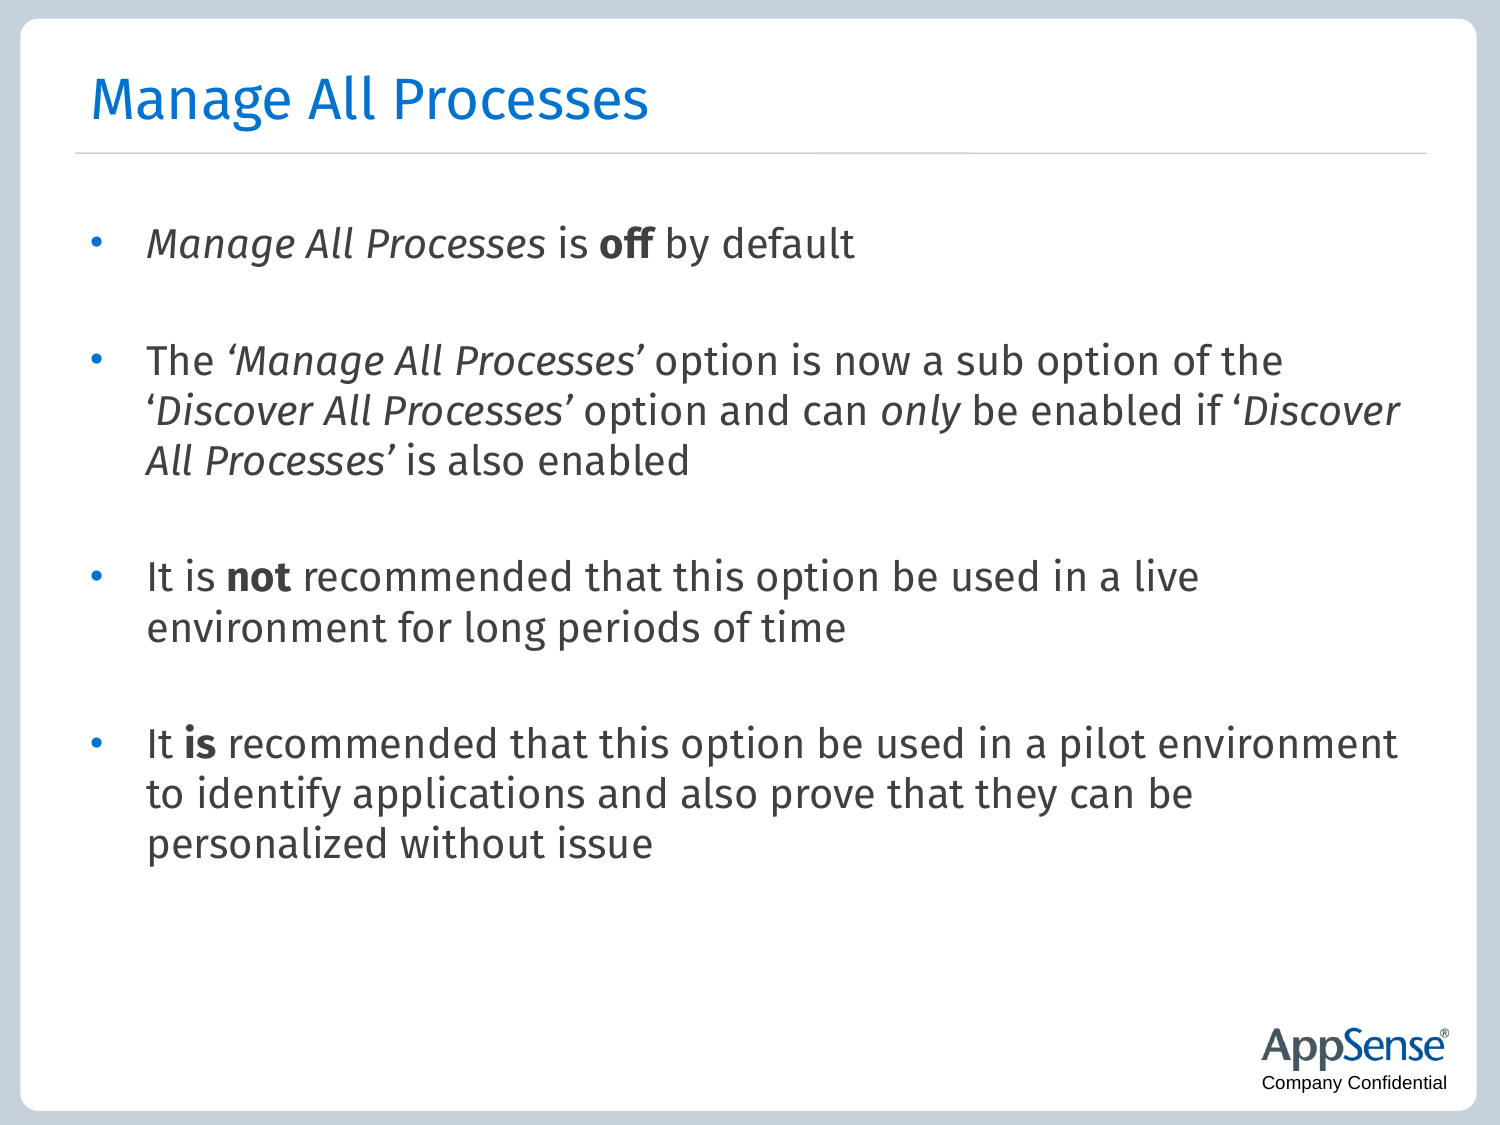

# Manage All Processes
Manage All Processes is off by default

The ‘Manage All Processes’ option is now a sub option of the ‘Discover All Processes’ option and can only be enabled if ‘Discover All Processes’ is also enabled

It is not recommended that this option be used in a live environment for long periods of time

It is recommended that this option be used in a pilot environment to identify applications and also prove that they can be personalized without issue